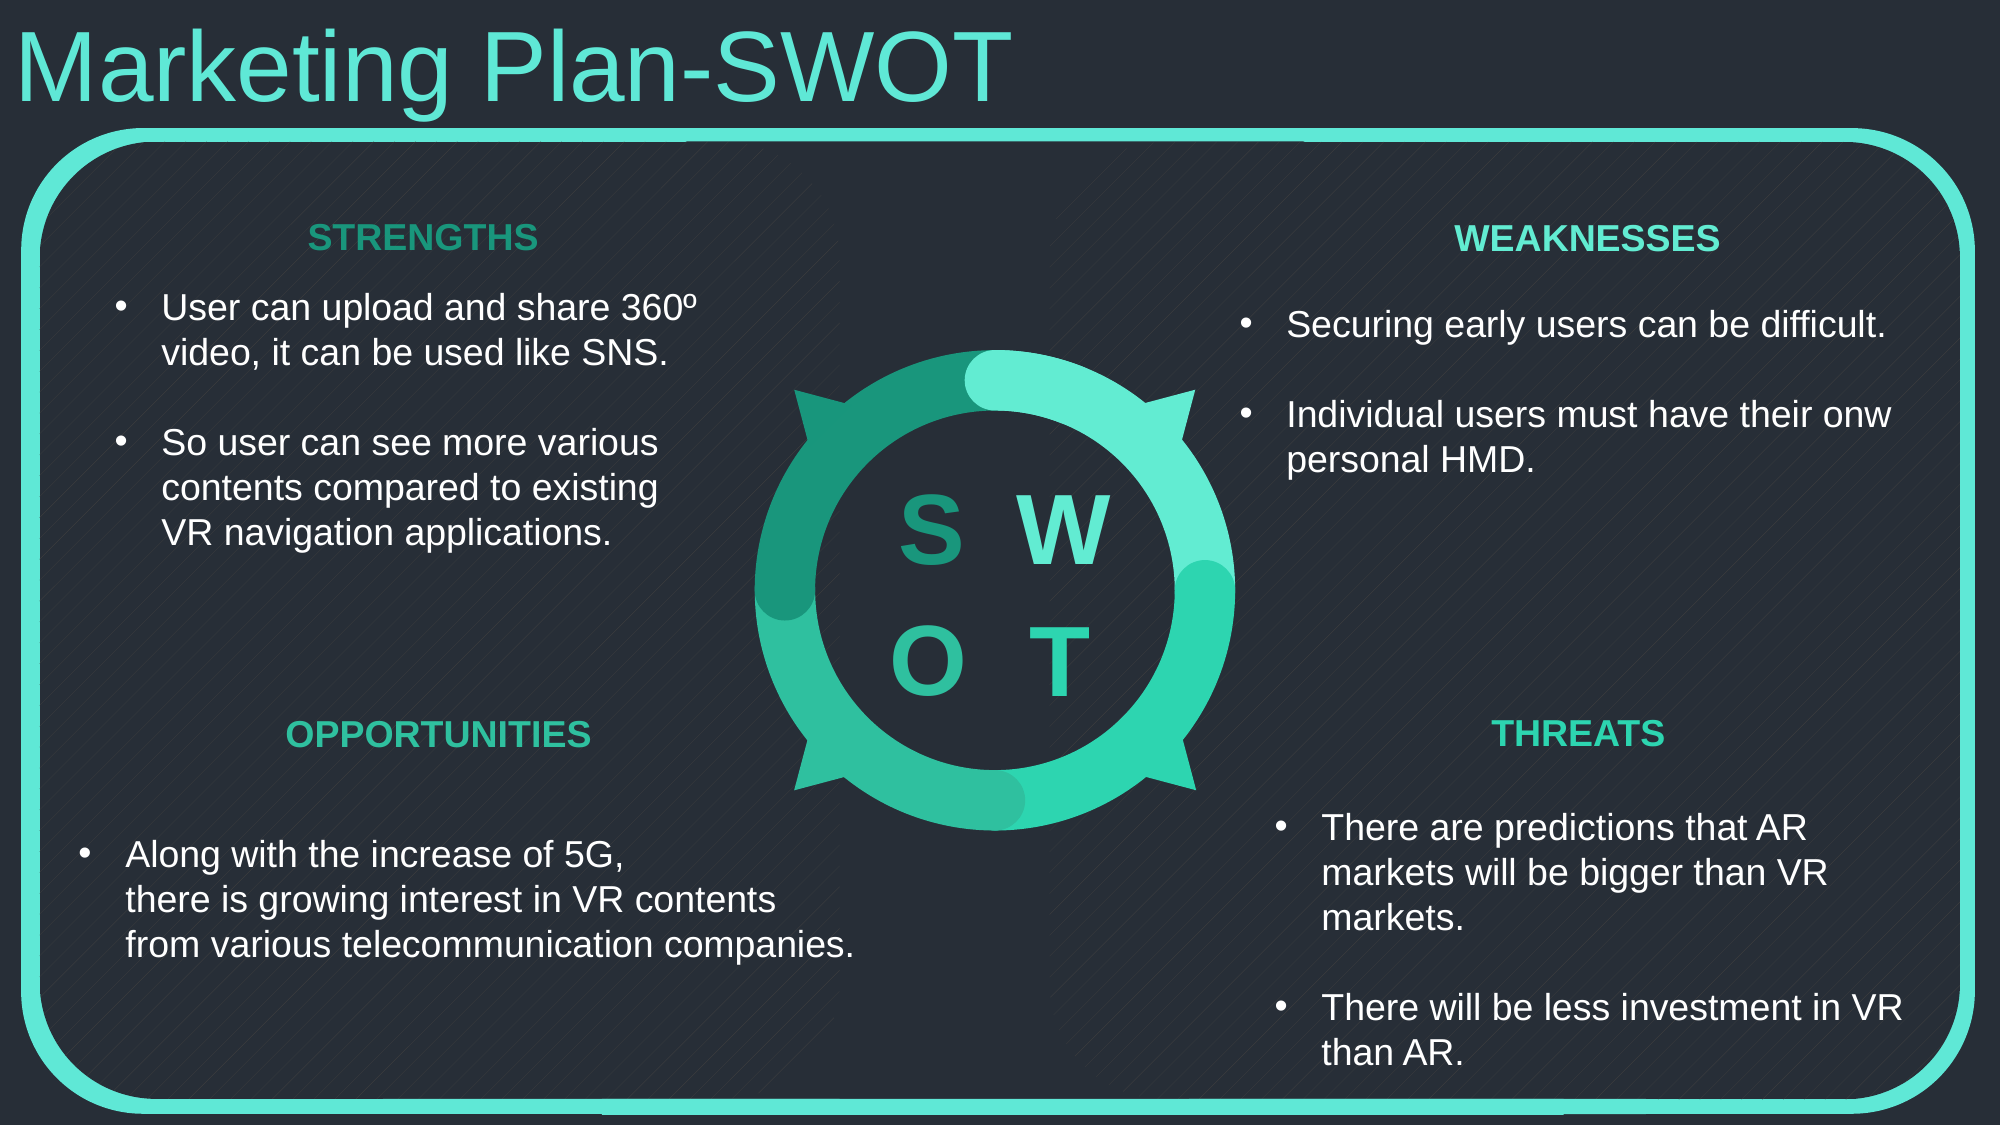

Marketing Plan-SWOT

STRENGTHS
WEAKNESSES
User can upload and share 360º video, it can be used like SNS.

So user can see more various contents compared to existing
VR navigation applications.
Securing early users can be difficult.

Individual users must have their onw personal HMD.

W
S
O
T
THREATS
OPPORTUNITIES

There are predictions that AR markets will be bigger than VR markets.

There will be less investment in VR
than AR.
Along with the increase of 5G,
there is growing interest in VR contents
from various telecommunication companies.